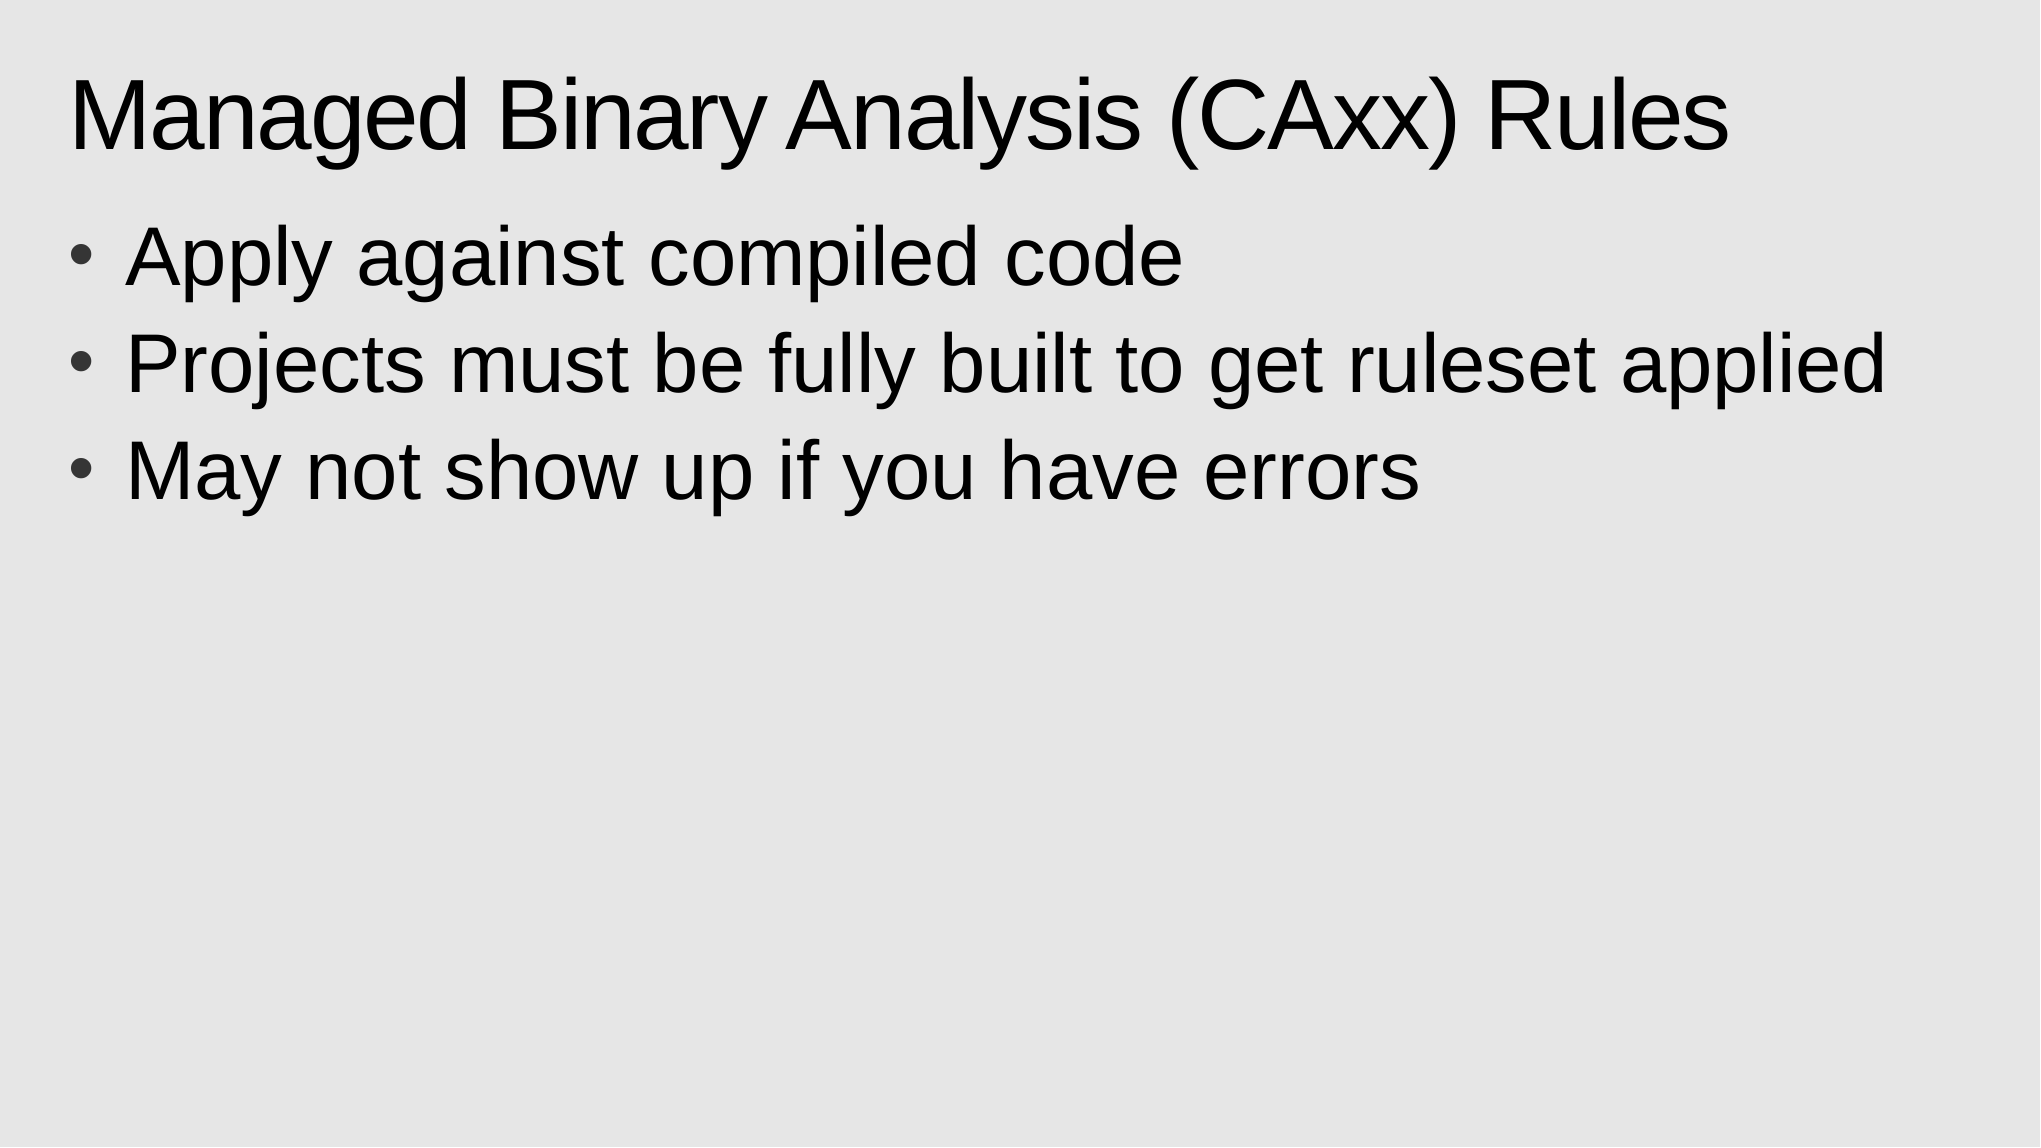

# Managed Binary Analysis (CAxx) Rules
Apply against compiled code
Projects must be fully built to get ruleset applied
May not show up if you have errors